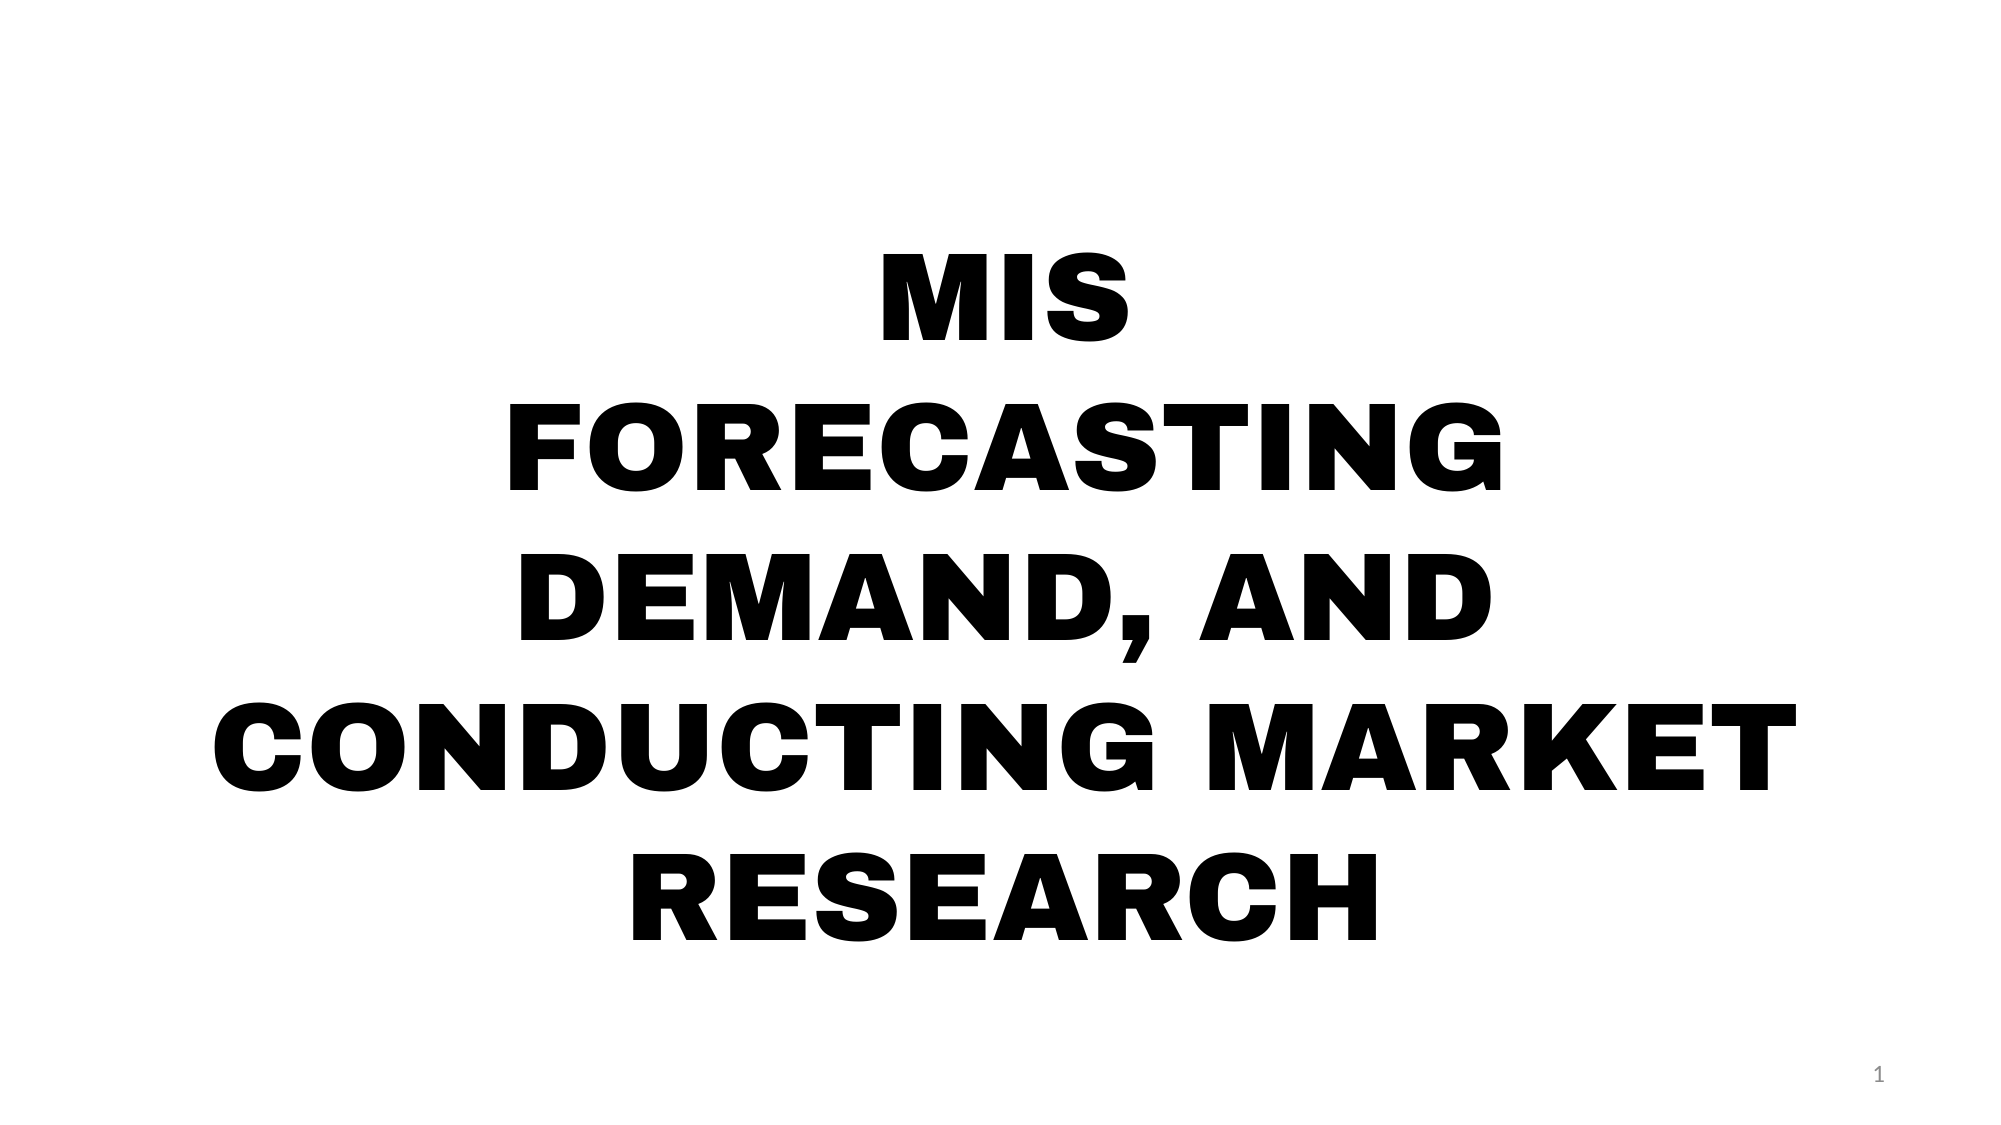

# MIS FORECASTING DEMAND, AND CONDUCTING MARKET RESEARCH

1